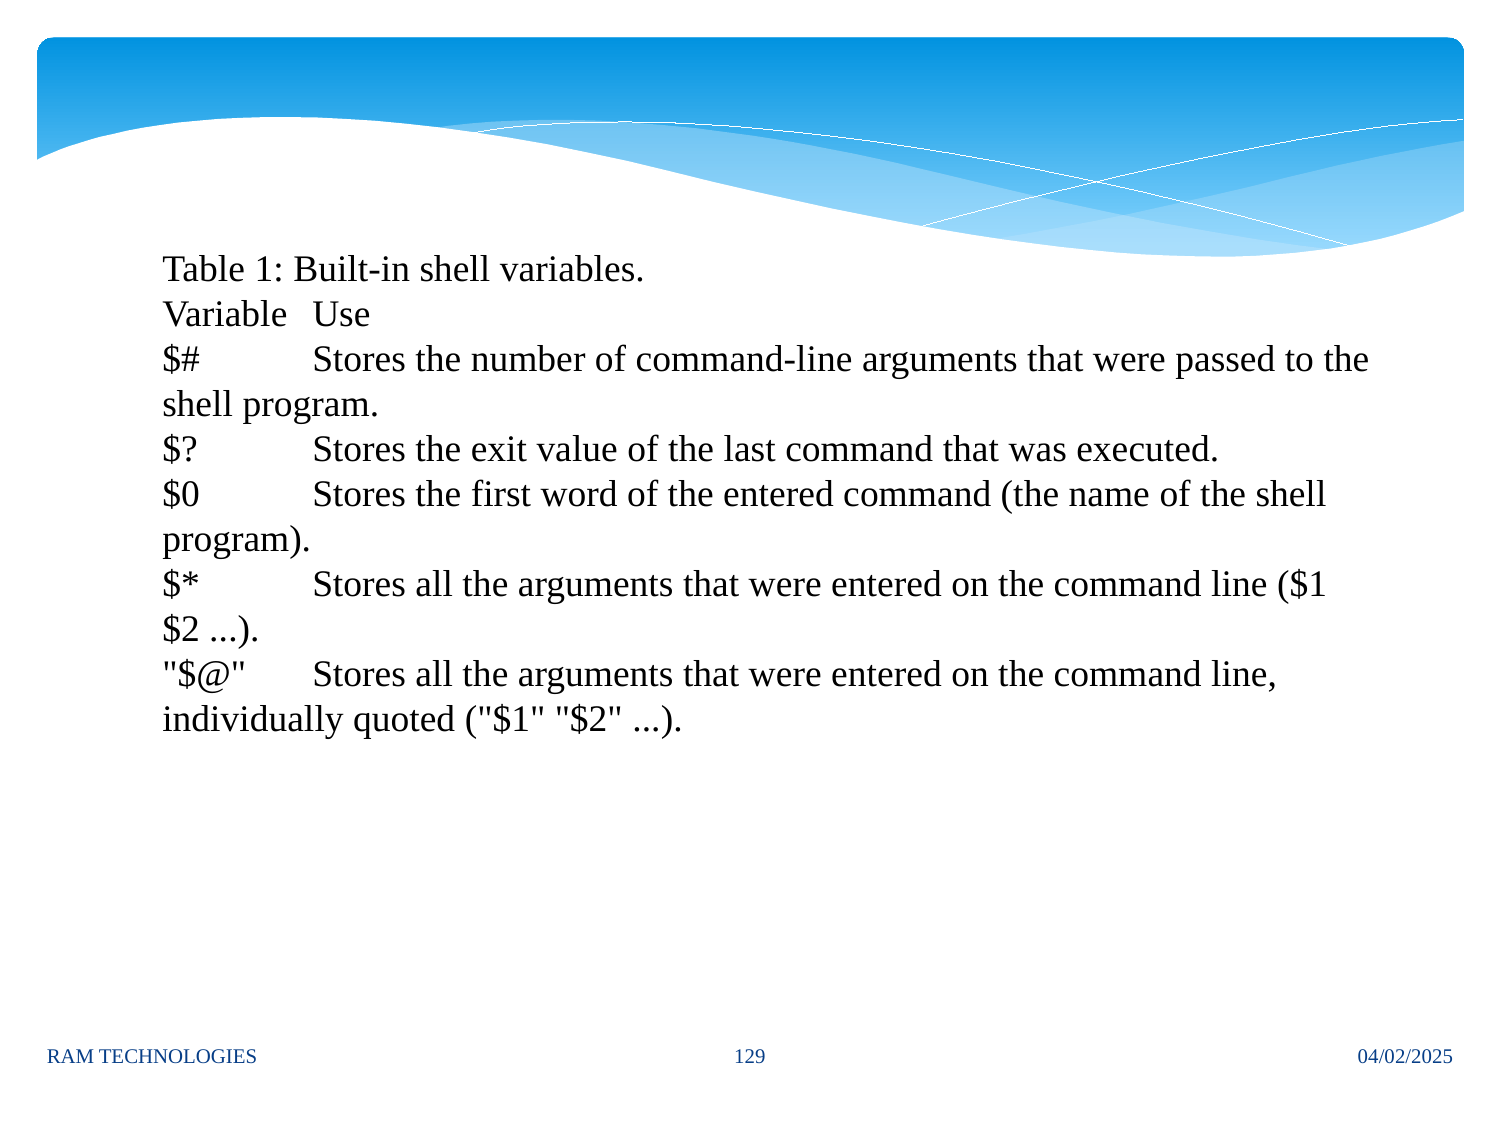

Table 1: Built-in shell variables.
Variable	Use
$#	Stores the number of command-line arguments that were passed to the shell program.
$?	Stores the exit value of the last command that was executed.
$0	Stores the first word of the entered command (the name of the shell program).
$*	Stores all the arguments that were entered on the command line ($1 $2 ...).
"$@"	Stores all the arguments that were entered on the command line, individually quoted ("$1" "$2" ...).
129
RAM TECHNOLOGIES
04/02/2025